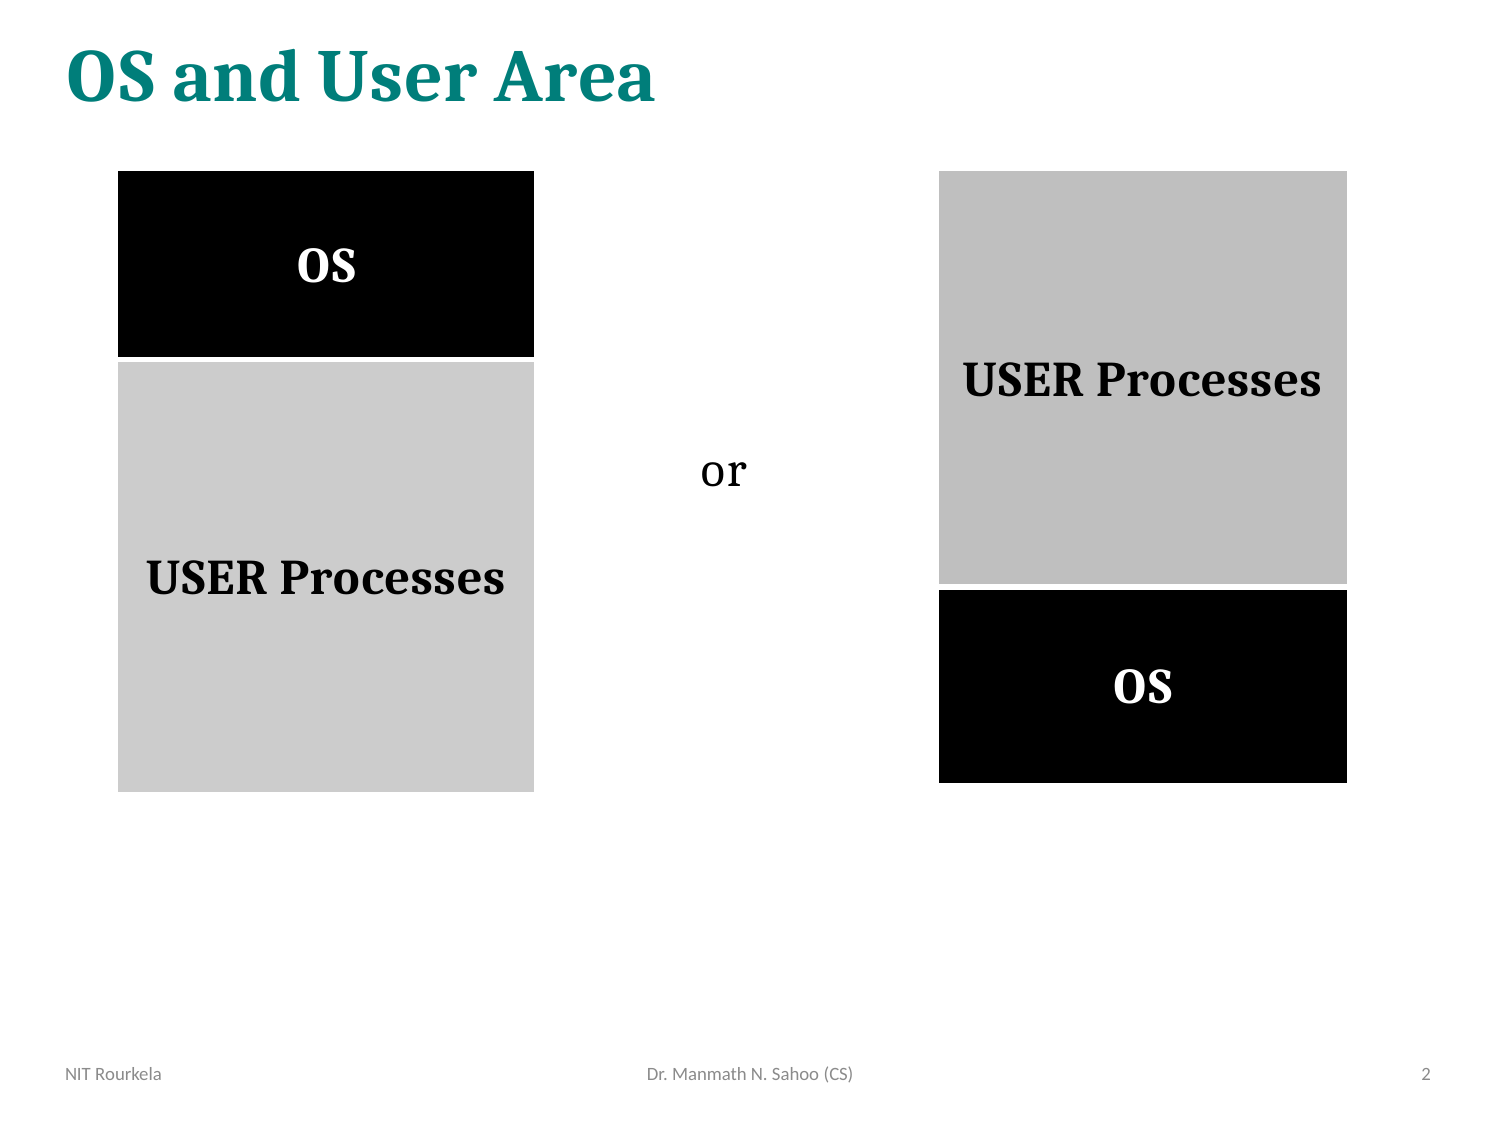

# OS and User Area
| OS |
| --- |
| USER Processes |
| USER Processes |
| --- |
| OS |
or
NIT Rourkela
Dr. Manmath N. Sahoo (CS)
2